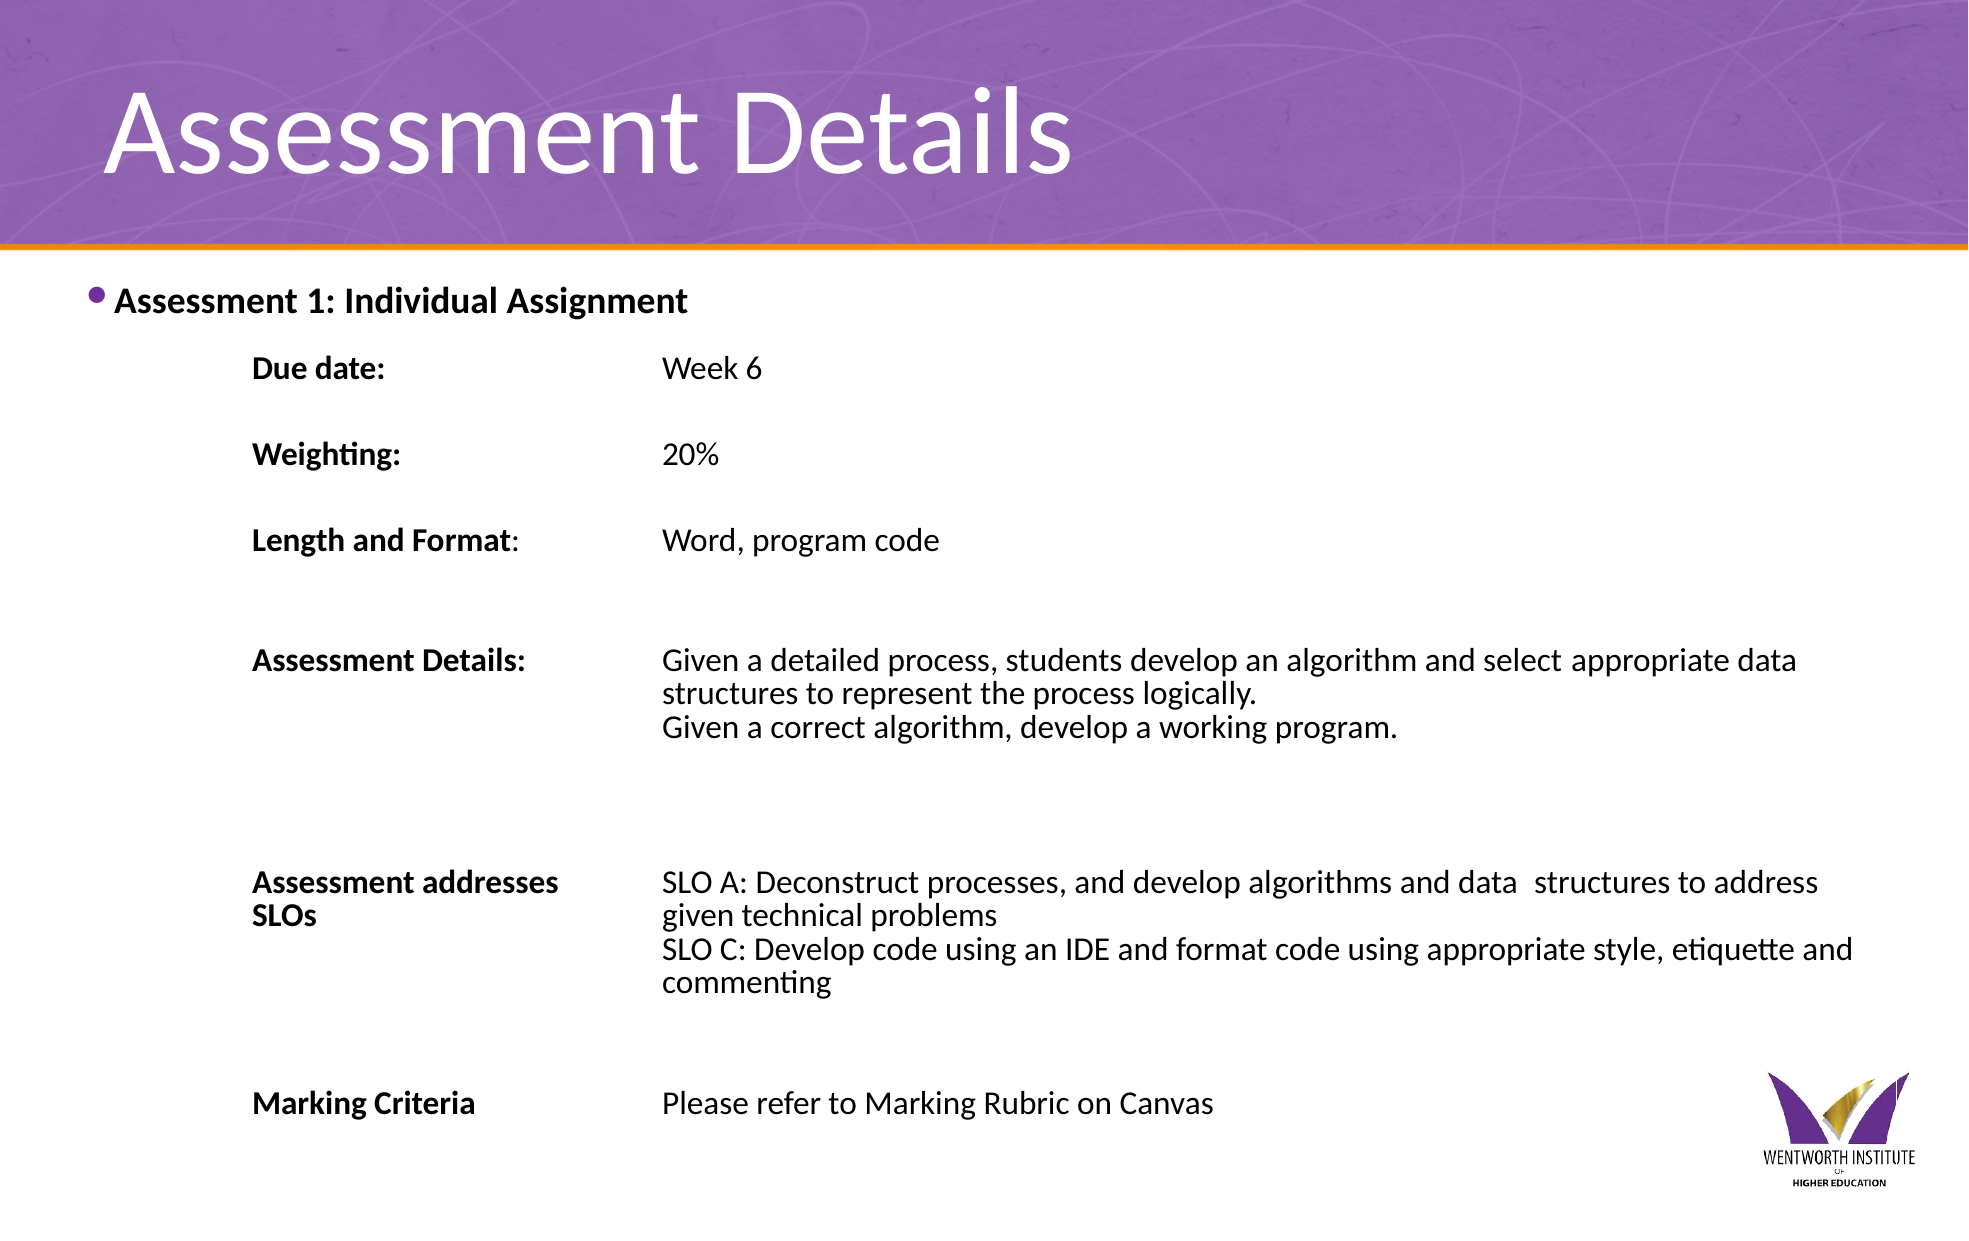

# Assessment Details
Assessment 1: Individual Assignment

| Due date: | Week 6 |
| --- | --- |
| Weighting: | 20% |
| Length and Format: | Word, program code |
| Assessment Details: | Given a detailed process, students develop an algorithm and select appropriate data structures to represent the process logically.  Given a correct algorithm, develop a working program. |
| Assessment addresses SLOs | SLO A: Deconstruct processes, and develop algorithms and data  structures to address given technical problems  SLO C: Develop code using an IDE and format code using appropriate style, etiquette and commenting |
| Marking Criteria | Please refer to Marking Rubric on Canvas |